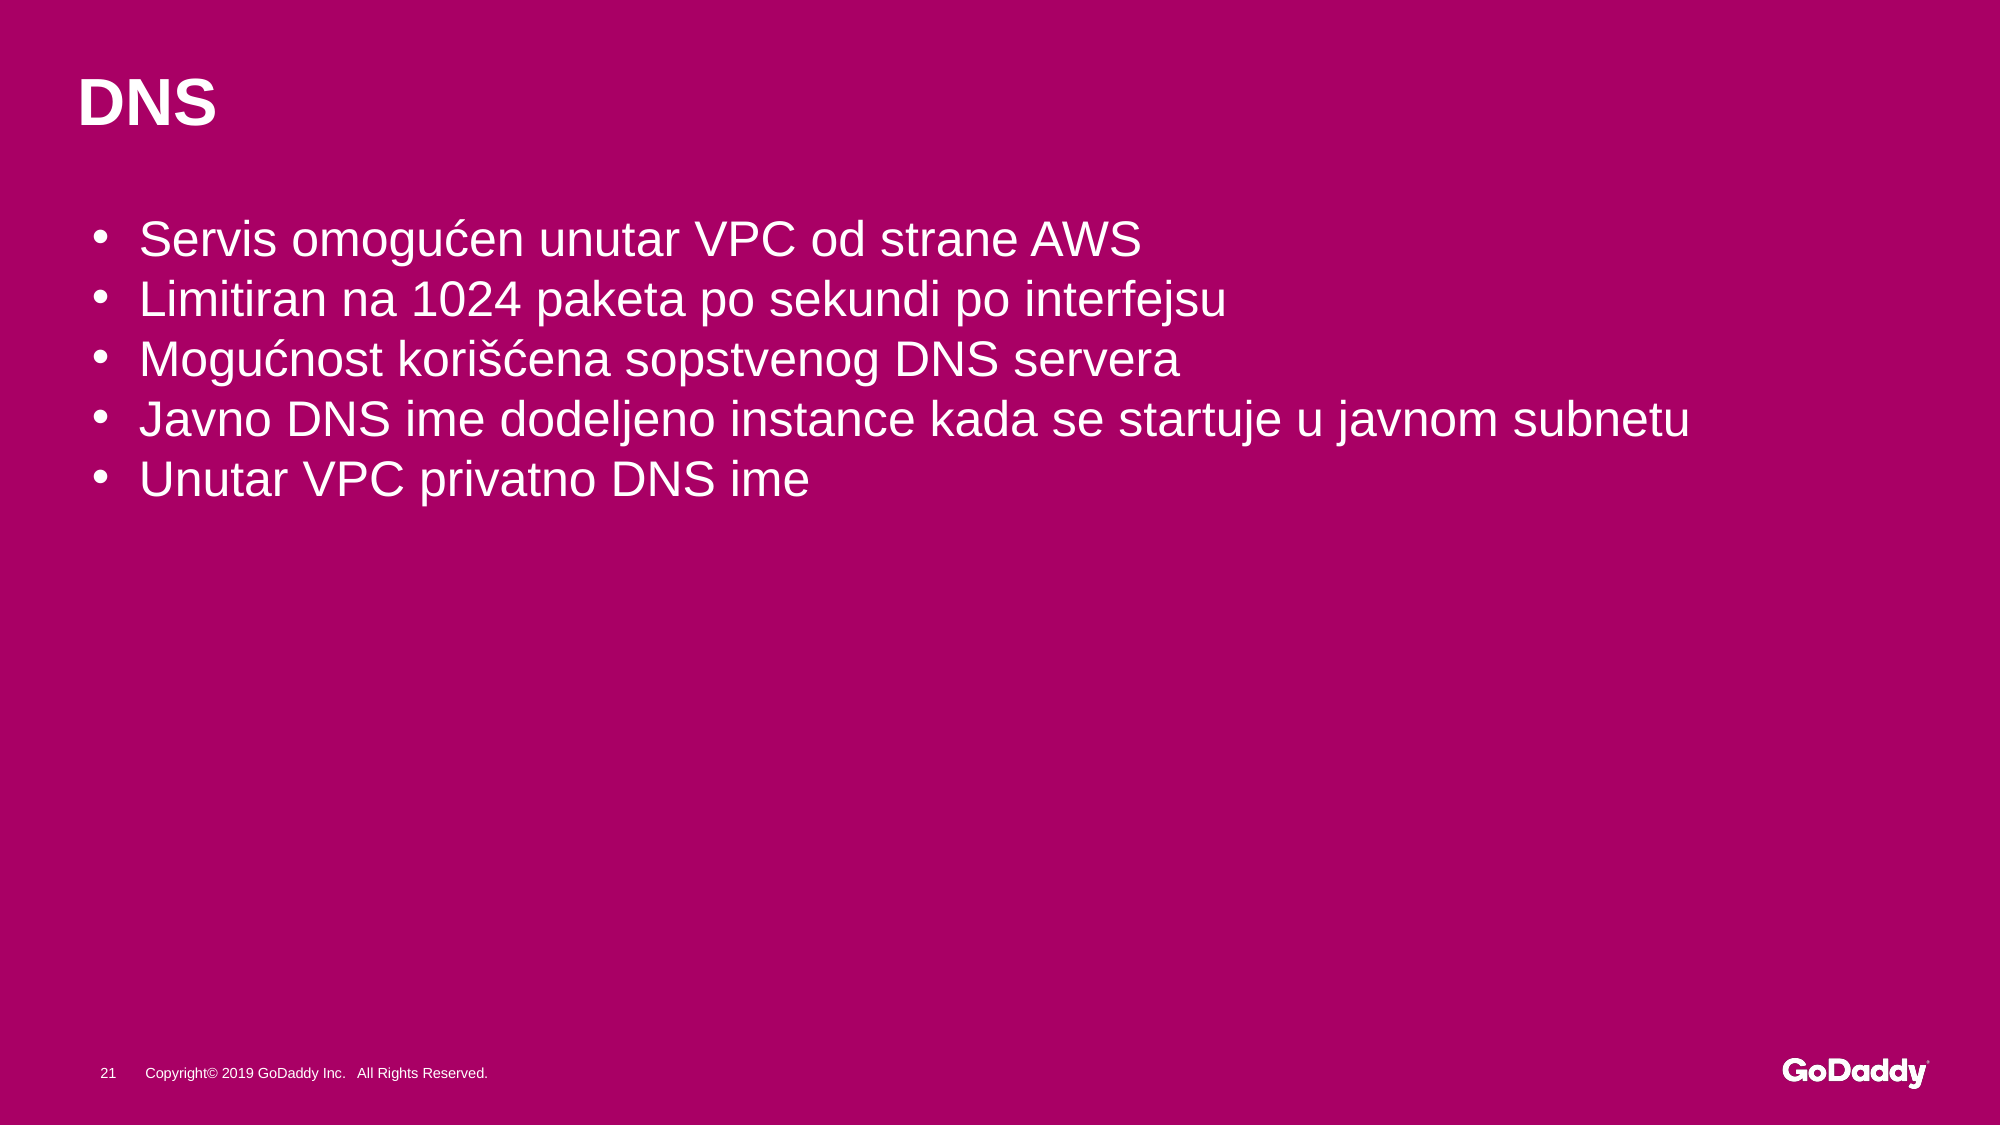

# DNS
Servis omogućen unutar VPC od strane AWS
Limitiran na 1024 paketa po sekundi po interfejsu
Mogućnost korišćena sopstvenog DNS servera
Javno DNS ime dodeljeno instance kada se startuje u javnom subnetu
Unutar VPC privatno DNS ime

21
Copyright© 2019 GoDaddy Inc.   All Rights Reserved.